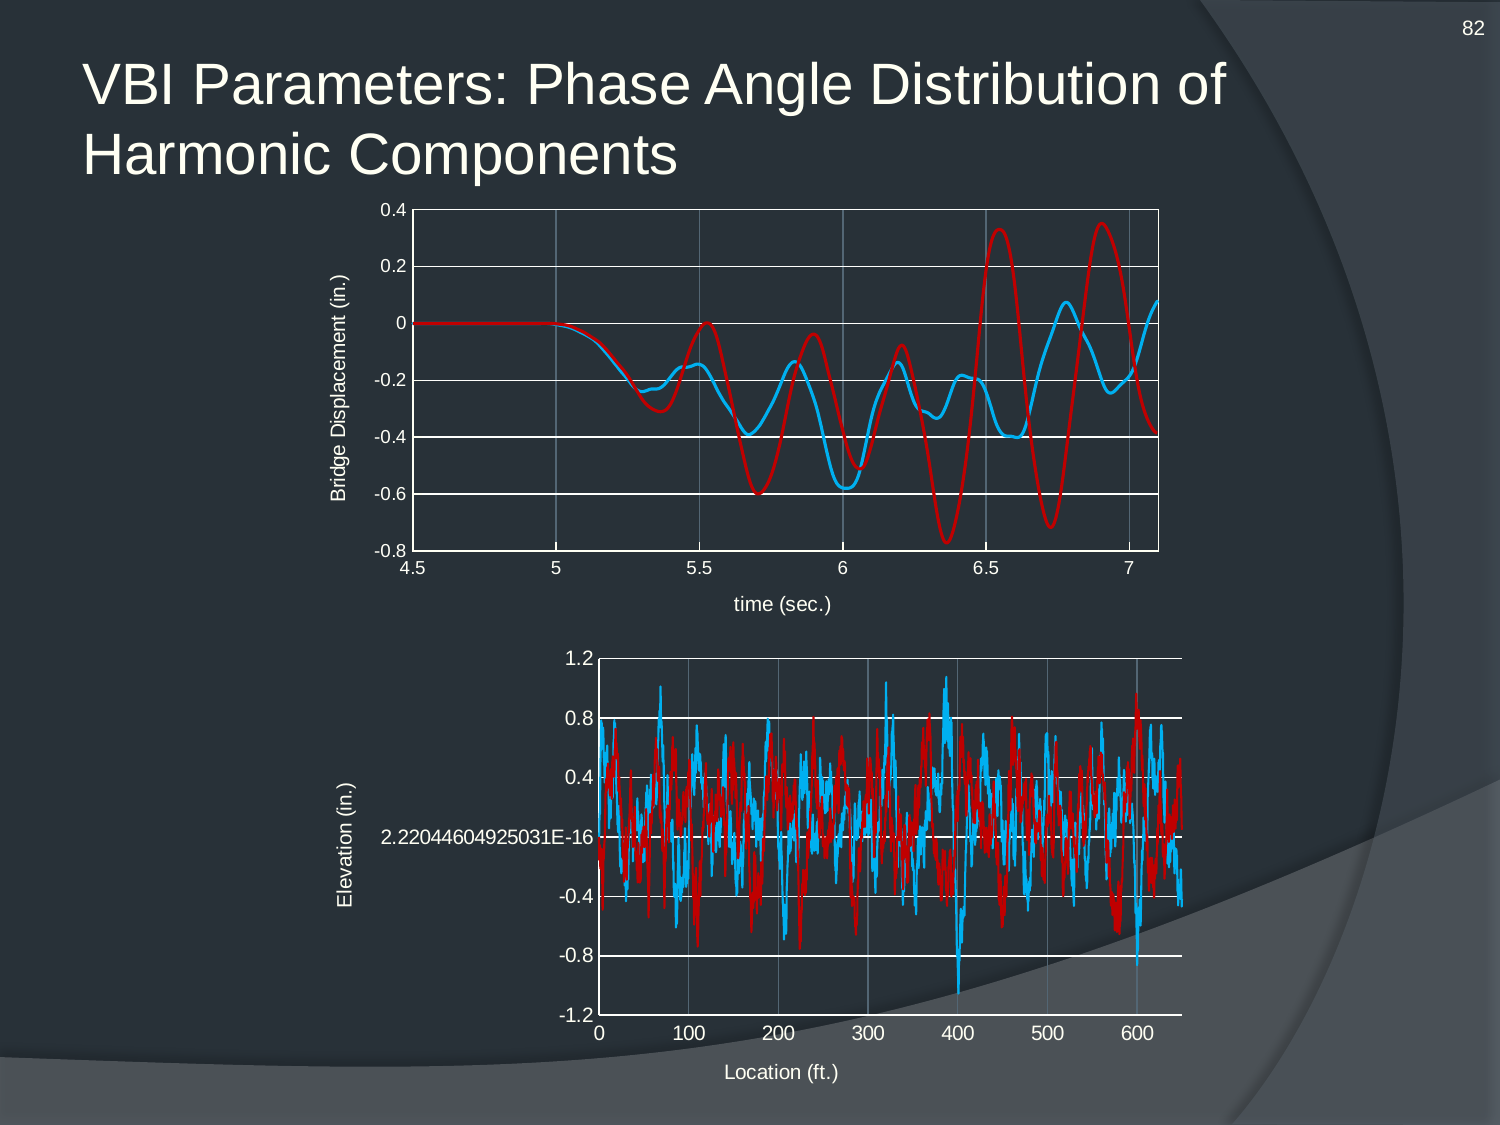

82
# VBI Parameters: Phase Angle Distribution of Harmonic Components

### Chart

| Category |  |  |
|---|---|---|

### Chart

| Category |  |  |
|---|---|---|